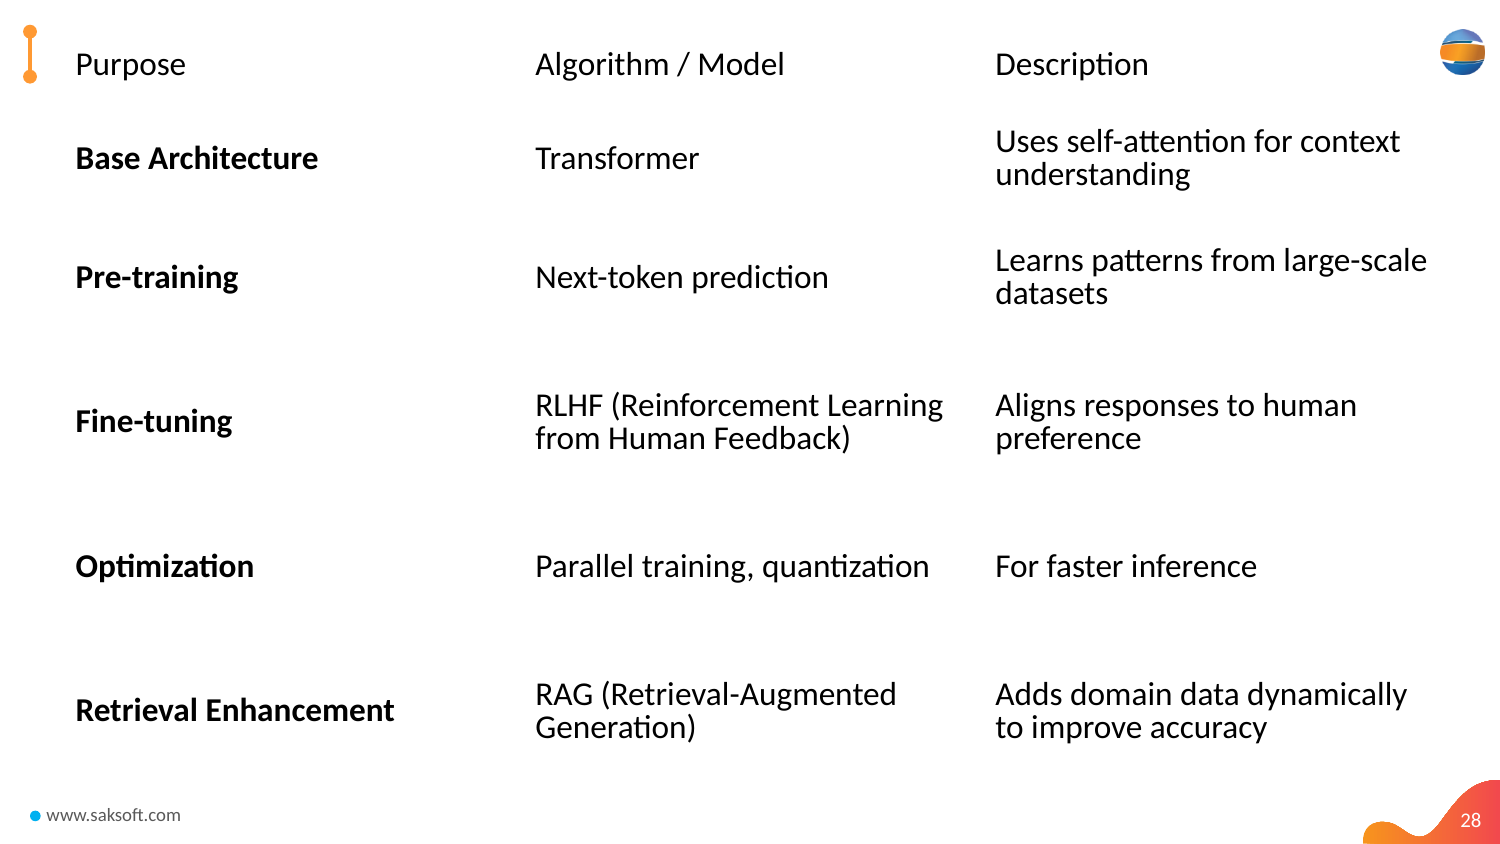

| Purpose | Algorithm / Model | Description |
| --- | --- | --- |
| Base Architecture | Transformer | Uses self-attention for context understanding |
| Pre-training | Next-token prediction | Learns patterns from large-scale datasets |
| Fine-tuning | RLHF (Reinforcement Learning from Human Feedback) | Aligns responses to human preference |
| Optimization | Parallel training, quantization | For faster inference |
| Retrieval Enhancement | RAG (Retrieval-Augmented Generation) | Adds domain data dynamically to improve accuracy |
28